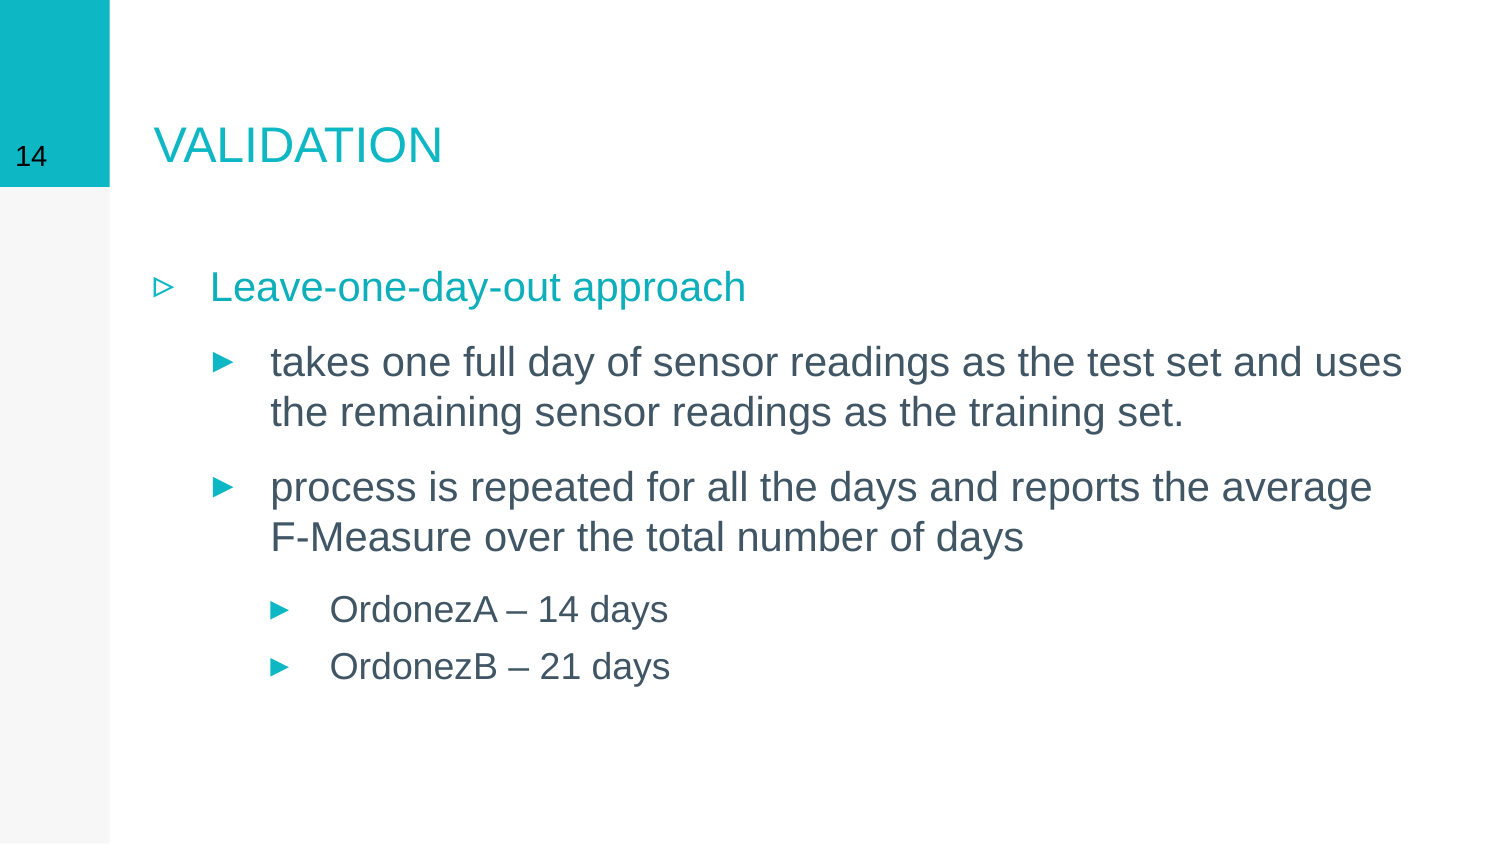

14
# VALIDATION
Leave-one-day-out approach
takes one full day of sensor readings as the test set and uses the remaining sensor readings as the training set.
process is repeated for all the days and reports the average F-Measure over the total number of days
OrdonezA – 14 days
OrdonezB – 21 days